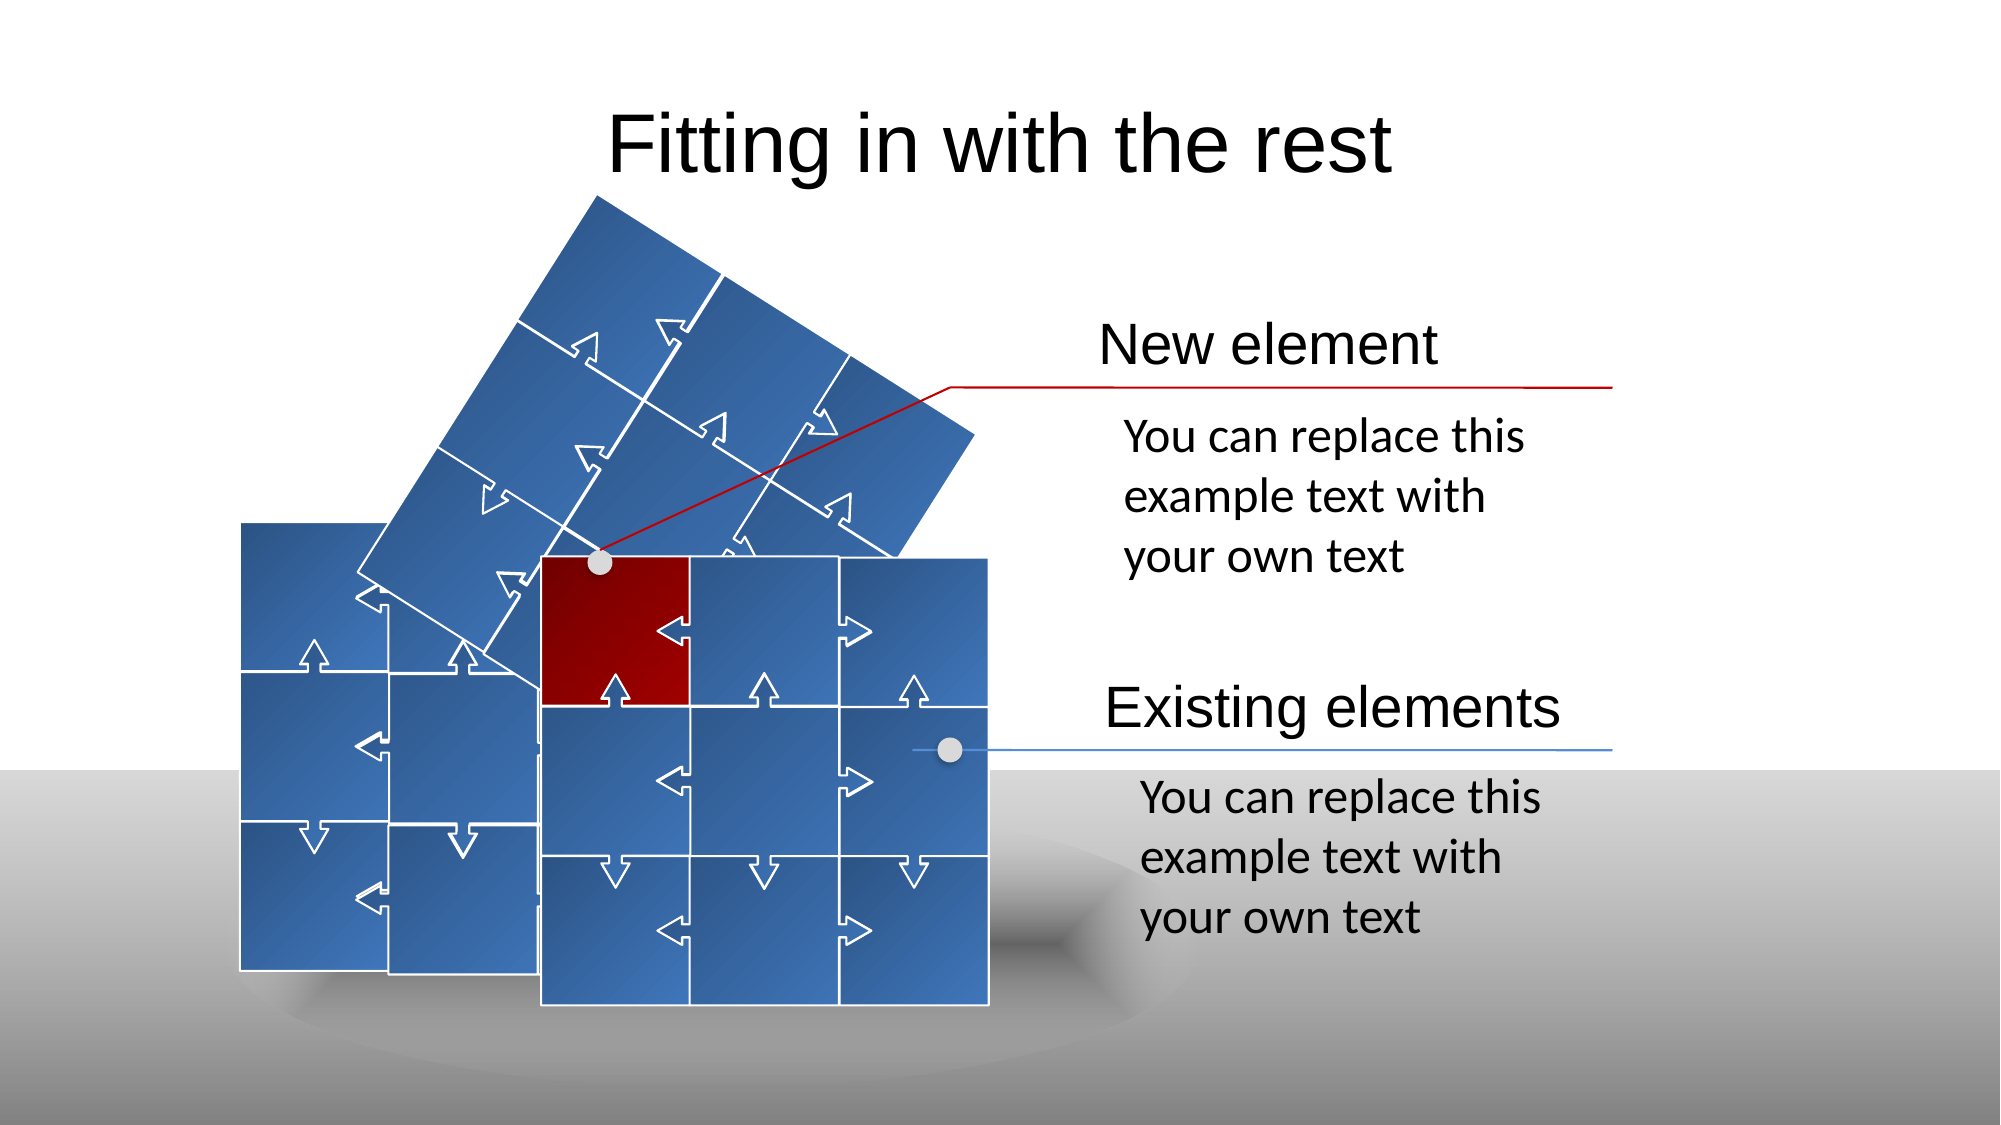

# Fitting in with the rest

New element
You can replace this example text with your own text

Existing elements
You can replace this example text with your own text